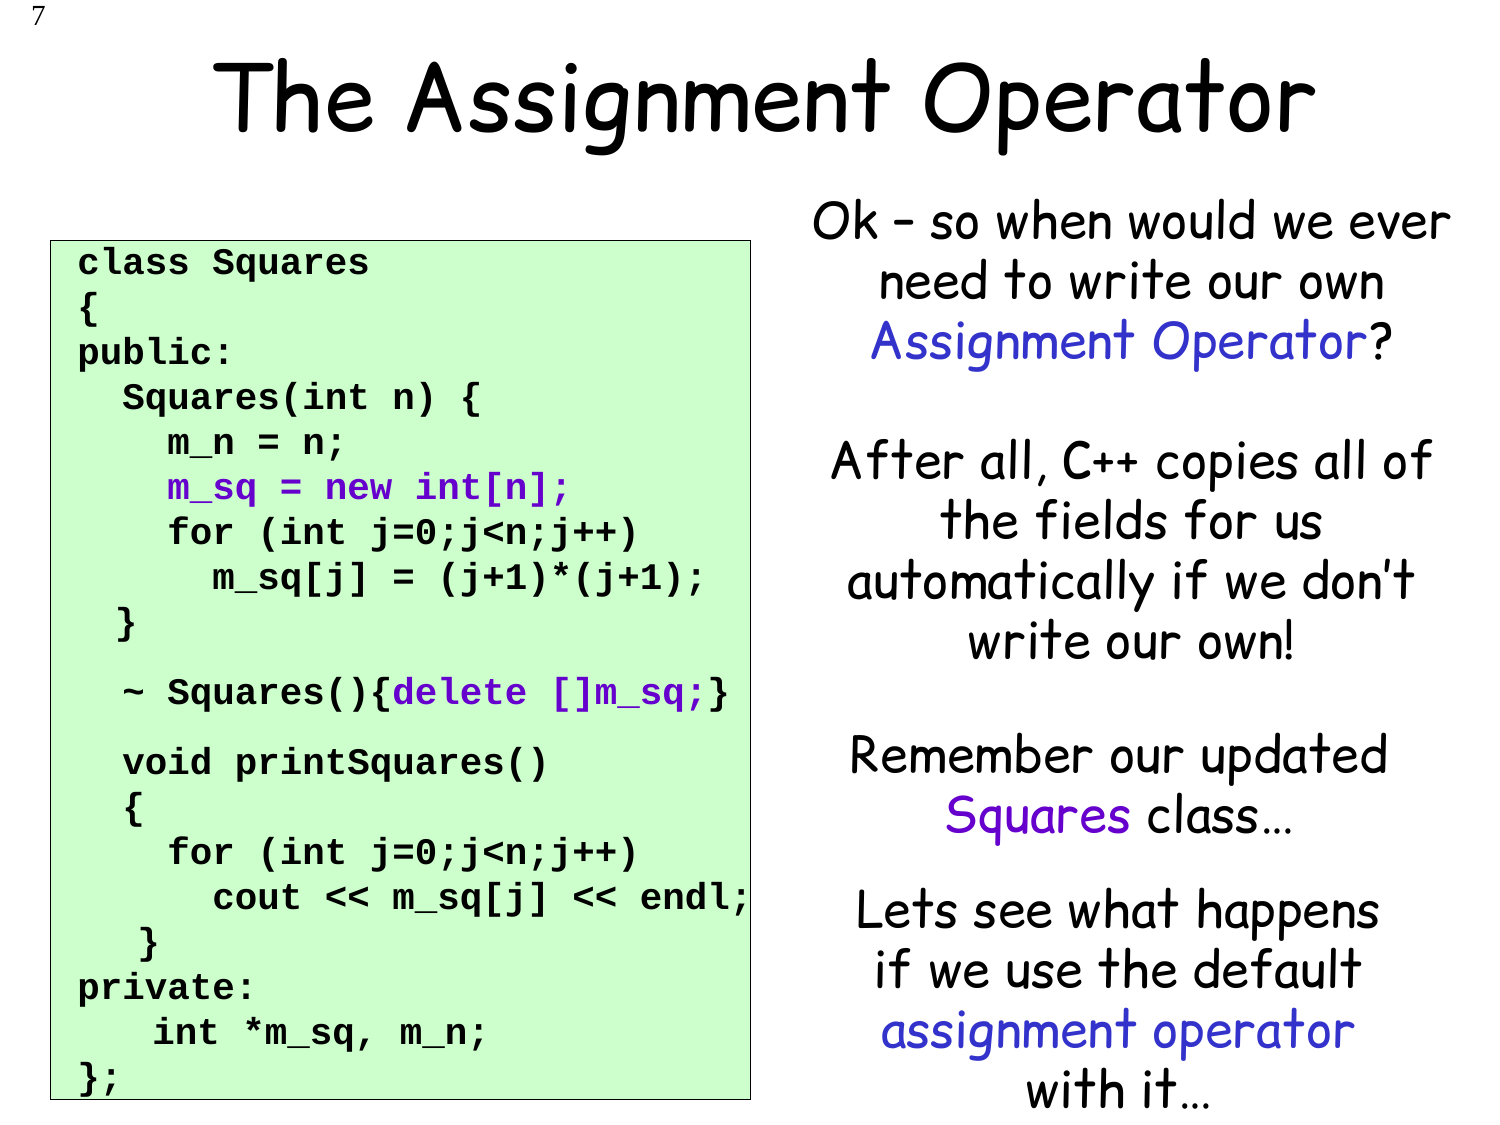

The Assignment Operator
7
Ok – so when would we ever need to write our own Assignment Operator?

After all, C++ copies all of the fields for us automatically if we don’t write our own!

class Squares
{
public:
  Squares(int n) {
    m_n = n;
    m_sq = new int[n];
    for (int j=0;j<n;j++)
      m_sq[j] = (j+1)*(j+1);
     }

  ~ Squares(){delete []m_sq;}

  void printSquares()
  {
    for (int j=0;j<n;j++)
      cout << m_sq[j] << endl;
      }
private:
	int *m_sq, m_n;
};

Remember our updated Squares class…
Lets see what happens if we use the default assignment operator with it…